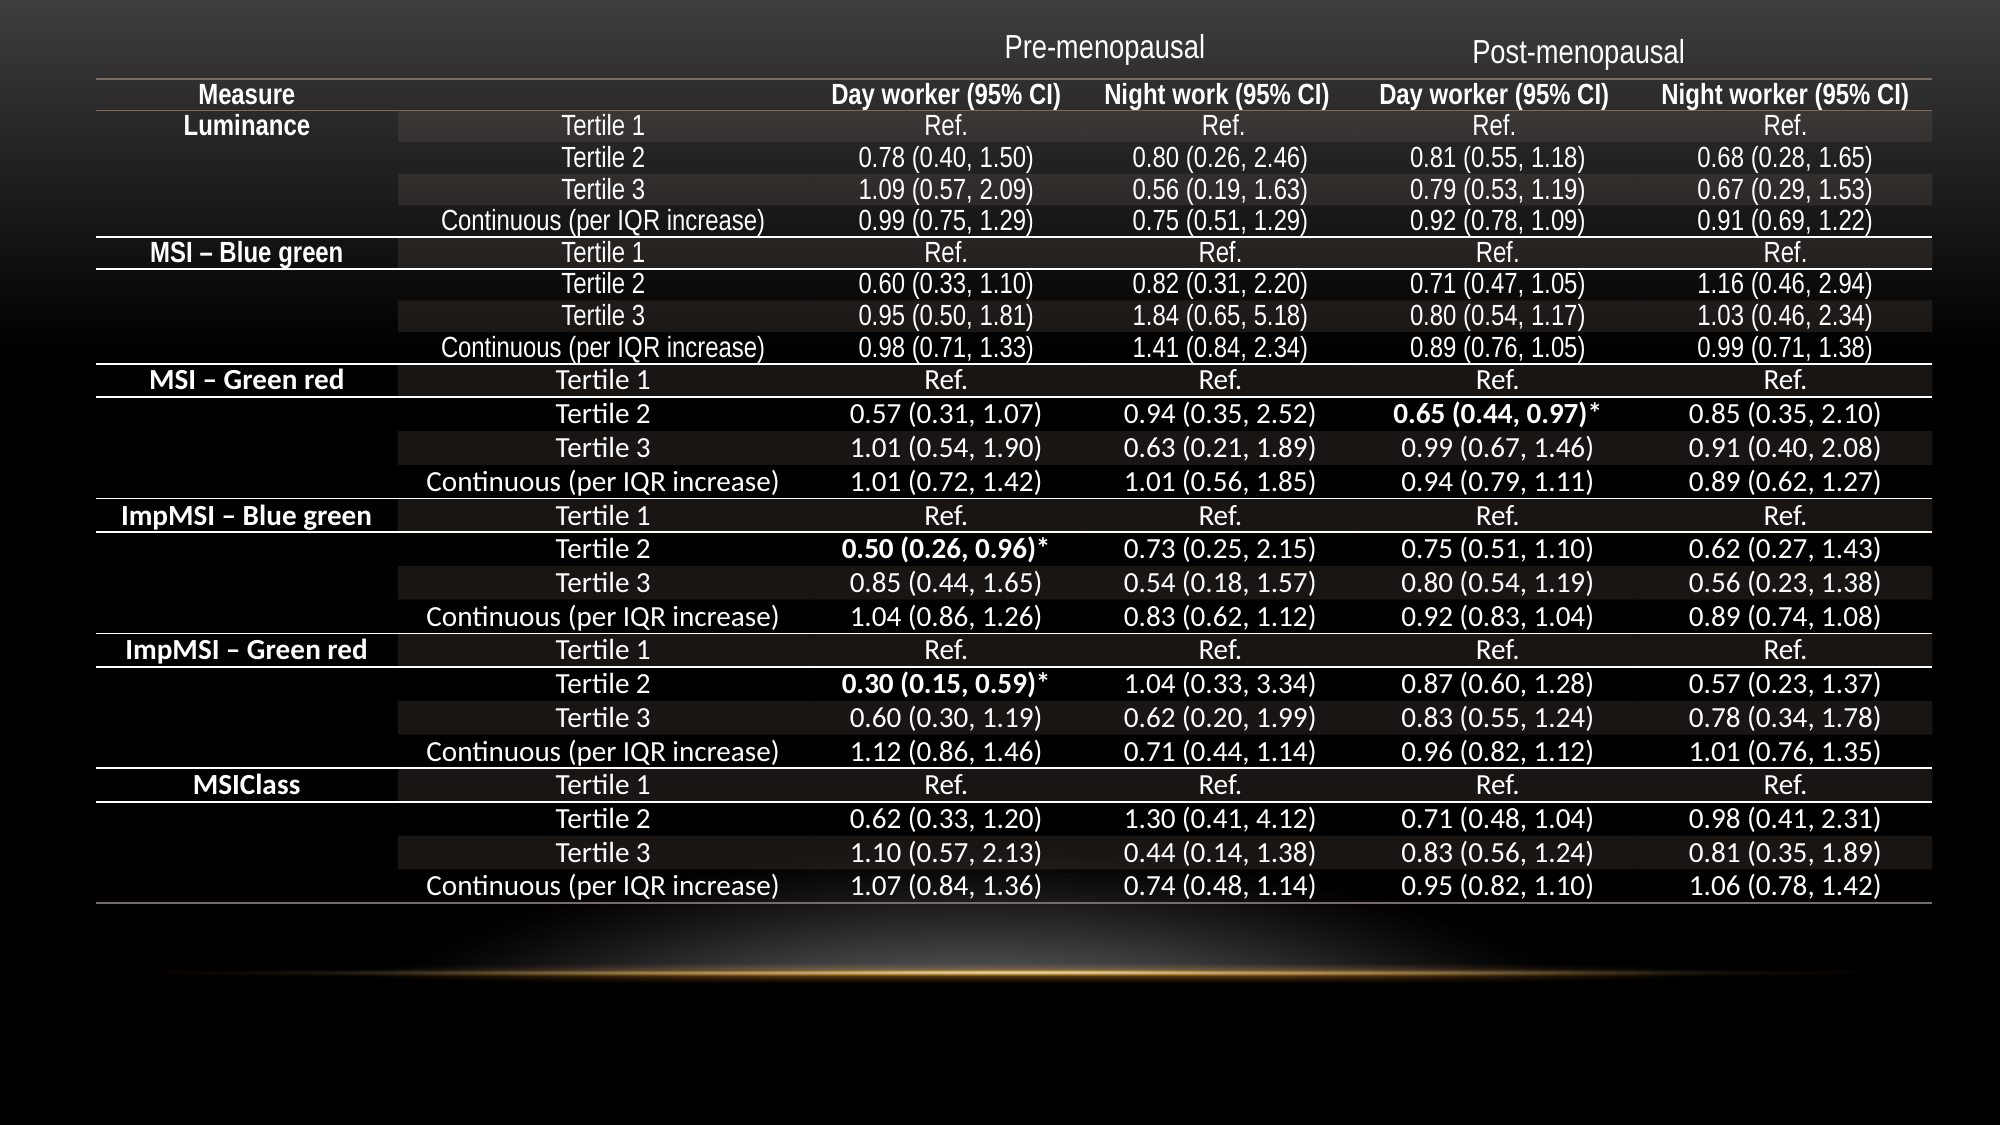

Pre-menopausal
Post-menopausal
| Measure |  | Day worker (95% CI) | Night work (95% CI) | Day worker (95% CI) | Night worker (95% CI) |
| --- | --- | --- | --- | --- | --- |
| Luminance | Tertile 1 | Ref. | Ref. | Ref. | Ref. |
|  | Tertile 2 | 0.78 (0.40, 1.50) | 0.80 (0.26, 2.46) | 0.81 (0.55, 1.18) | 0.68 (0.28, 1.65) |
|  | Tertile 3 | 1.09 (0.57, 2.09) | 0.56 (0.19, 1.63) | 0.79 (0.53, 1.19) | 0.67 (0.29, 1.53) |
|  | Continuous (per IQR increase) | 0.99 (0.75, 1.29) | 0.75 (0.51, 1.29) | 0.92 (0.78, 1.09) | 0.91 (0.69, 1.22) |
| MSI – Blue green | Tertile 1 | Ref. | Ref. | Ref. | Ref. |
|  | Tertile 2 | 0.60 (0.33, 1.10) | 0.82 (0.31, 2.20) | 0.71 (0.47, 1.05) | 1.16 (0.46, 2.94) |
|  | Tertile 3 | 0.95 (0.50, 1.81) | 1.84 (0.65, 5.18) | 0.80 (0.54, 1.17) | 1.03 (0.46, 2.34) |
|  | Continuous (per IQR increase) | 0.98 (0.71, 1.33) | 1.41 (0.84, 2.34) | 0.89 (0.76, 1.05) | 0.99 (0.71, 1.38) |
| MSI – Green red | Tertile 1 | Ref. | Ref. | Ref. | Ref. |
|  | Tertile 2 | 0.57 (0.31, 1.07) | 0.94 (0.35, 2.52) | 0.65 (0.44, 0.97)\* | 0.85 (0.35, 2.10) |
|  | Tertile 3 | 1.01 (0.54, 1.90) | 0.63 (0.21, 1.89) | 0.99 (0.67, 1.46) | 0.91 (0.40, 2.08) |
|  | Continuous (per IQR increase) | 1.01 (0.72, 1.42) | 1.01 (0.56, 1.85) | 0.94 (0.79, 1.11) | 0.89 (0.62, 1.27) |
| ImpMSI – Blue green | Tertile 1 | Ref. | Ref. | Ref. | Ref. |
|  | Tertile 2 | 0.50 (0.26, 0.96)\* | 0.73 (0.25, 2.15) | 0.75 (0.51, 1.10) | 0.62 (0.27, 1.43) |
|  | Tertile 3 | 0.85 (0.44, 1.65) | 0.54 (0.18, 1.57) | 0.80 (0.54, 1.19) | 0.56 (0.23, 1.38) |
|  | Continuous (per IQR increase) | 1.04 (0.86, 1.26) | 0.83 (0.62, 1.12) | 0.92 (0.83, 1.04) | 0.89 (0.74, 1.08) |
| ImpMSI – Green red | Tertile 1 | Ref. | Ref. | Ref. | Ref. |
|  | Tertile 2 | 0.30 (0.15, 0.59)\* | 1.04 (0.33, 3.34) | 0.87 (0.60, 1.28) | 0.57 (0.23, 1.37) |
|  | Tertile 3 | 0.60 (0.30, 1.19) | 0.62 (0.20, 1.99) | 0.83 (0.55, 1.24) | 0.78 (0.34, 1.78) |
|  | Continuous (per IQR increase) | 1.12 (0.86, 1.46) | 0.71 (0.44, 1.14) | 0.96 (0.82, 1.12) | 1.01 (0.76, 1.35) |
| MSIClass | Tertile 1 | Ref. | Ref. | Ref. | Ref. |
|  | Tertile 2 | 0.62 (0.33, 1.20) | 1.30 (0.41, 4.12) | 0.71 (0.48, 1.04) | 0.98 (0.41, 2.31) |
|  | Tertile 3 | 1.10 (0.57, 2.13) | 0.44 (0.14, 1.38) | 0.83 (0.56, 1.24) | 0.81 (0.35, 1.89) |
|  | Continuous (per IQR increase) | 1.07 (0.84, 1.36) | 0.74 (0.48, 1.14) | 0.95 (0.82, 1.10) | 1.06 (0.78, 1.42) |